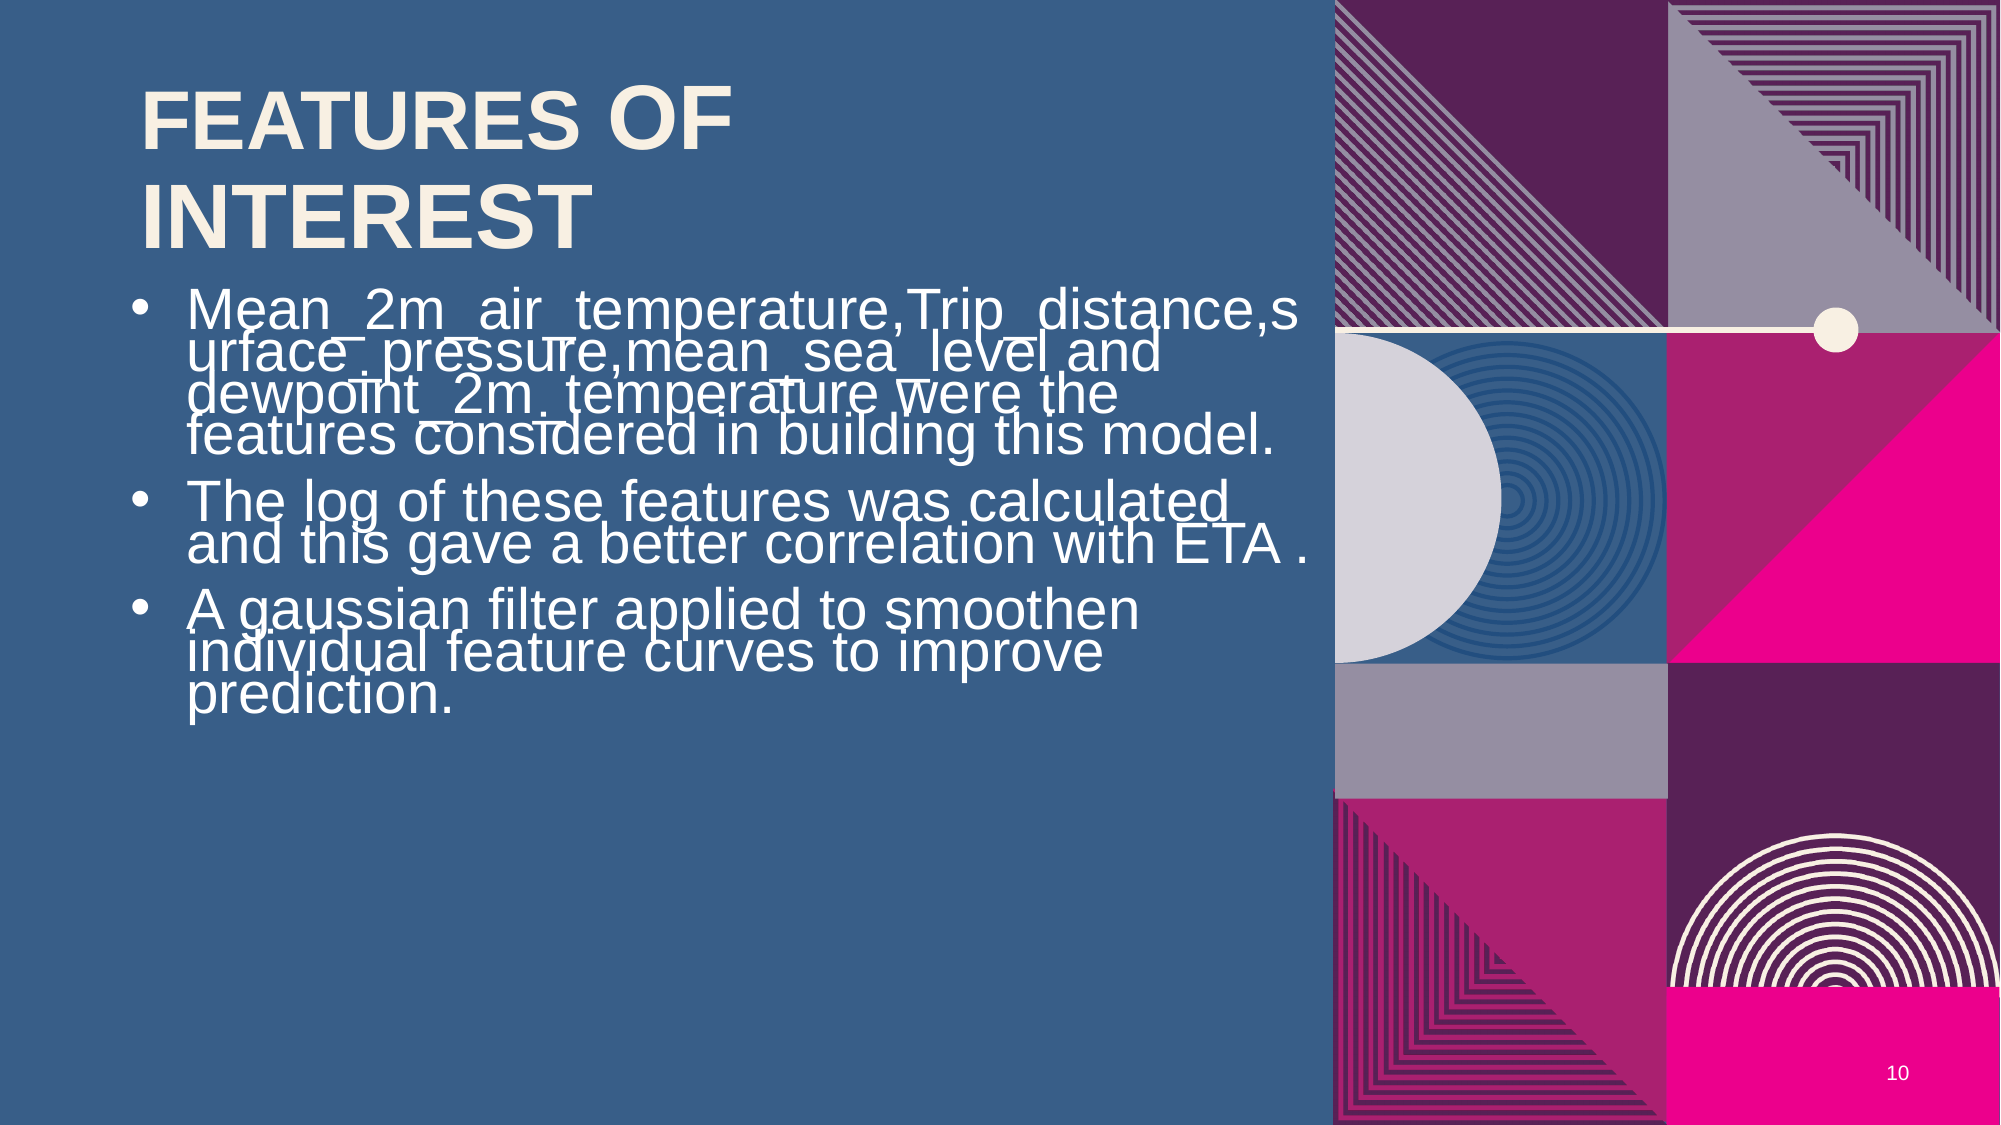

# FEATURES of interest
Mean_2m_air_temperature,Trip_distance,surface_pressure,mean_sea_level and dewpoint_2m_temperature were the features considered in building this model.
The log of these features was calculated and this gave a better correlation with ETA .
A gaussian filter applied to smoothen individual feature curves to improve prediction.
10